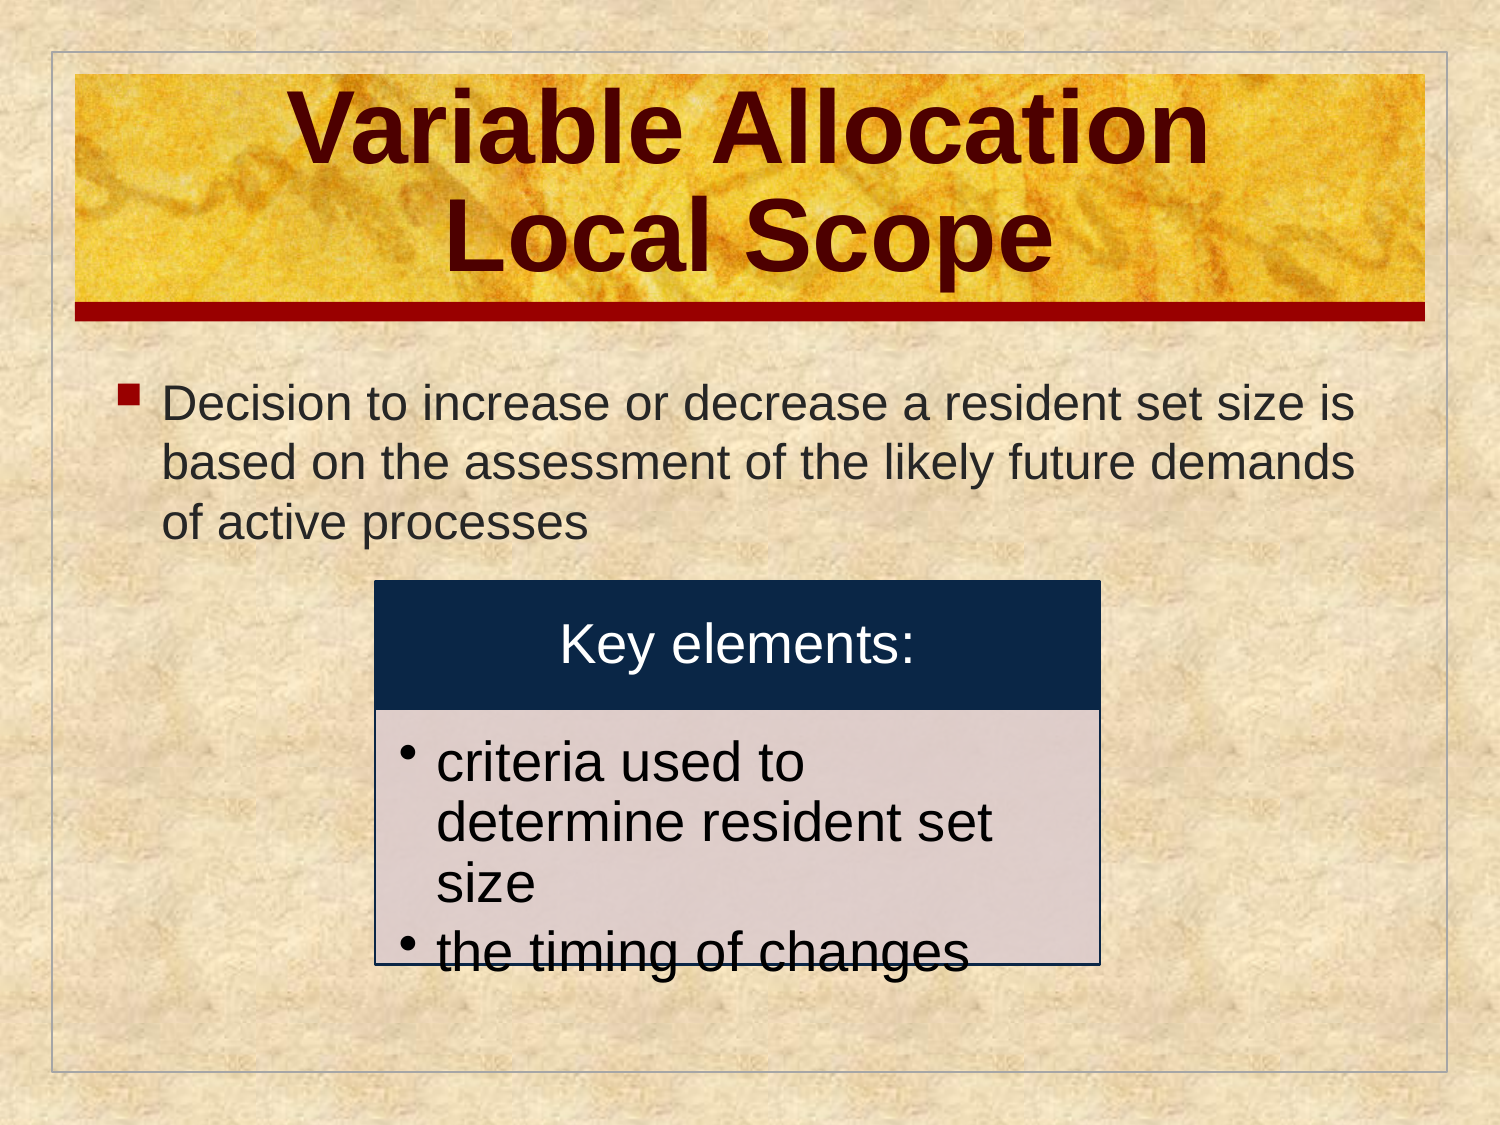

# Variable Allocation Local Scope
Decision to increase or decrease a resident set size is based on the assessment of the likely future demands of active processes
Key elements:
criteria used to determine resident set size
the timing of changes